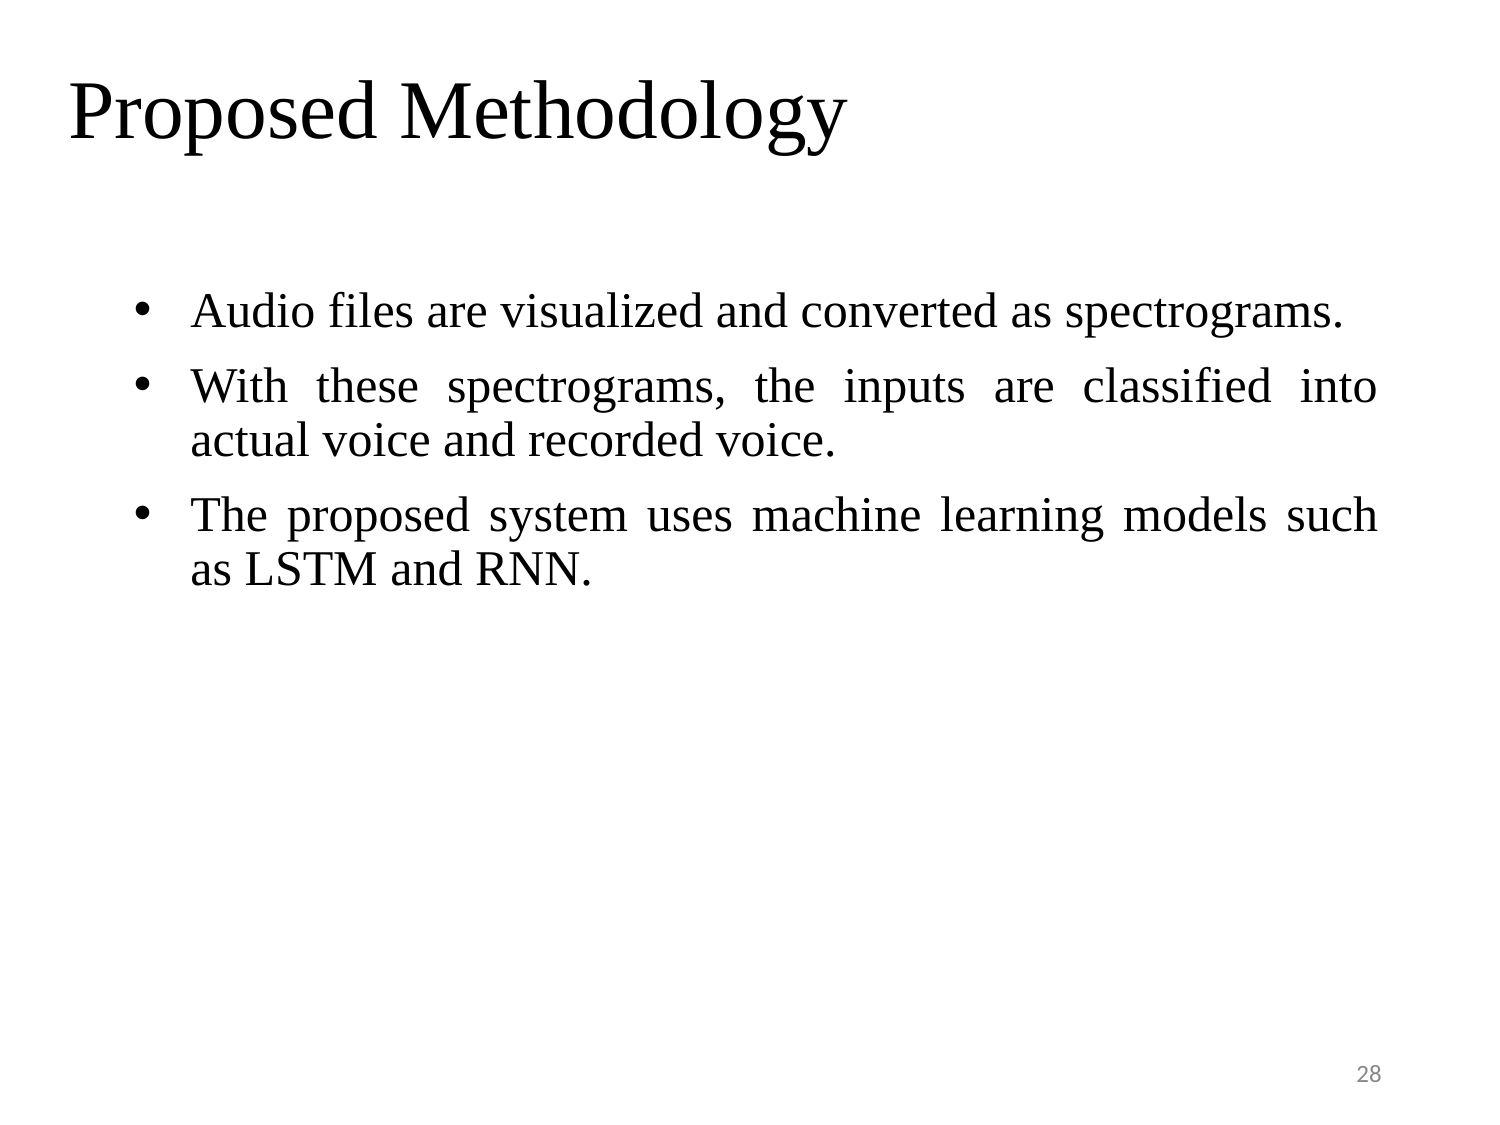

# Proposed Methodology

Audio files are visualized and converted as spectrograms.
With these spectrograms, the inputs are classified into actual voice and recorded voice.
The proposed system uses machine learning models such as LSTM and RNN.
28